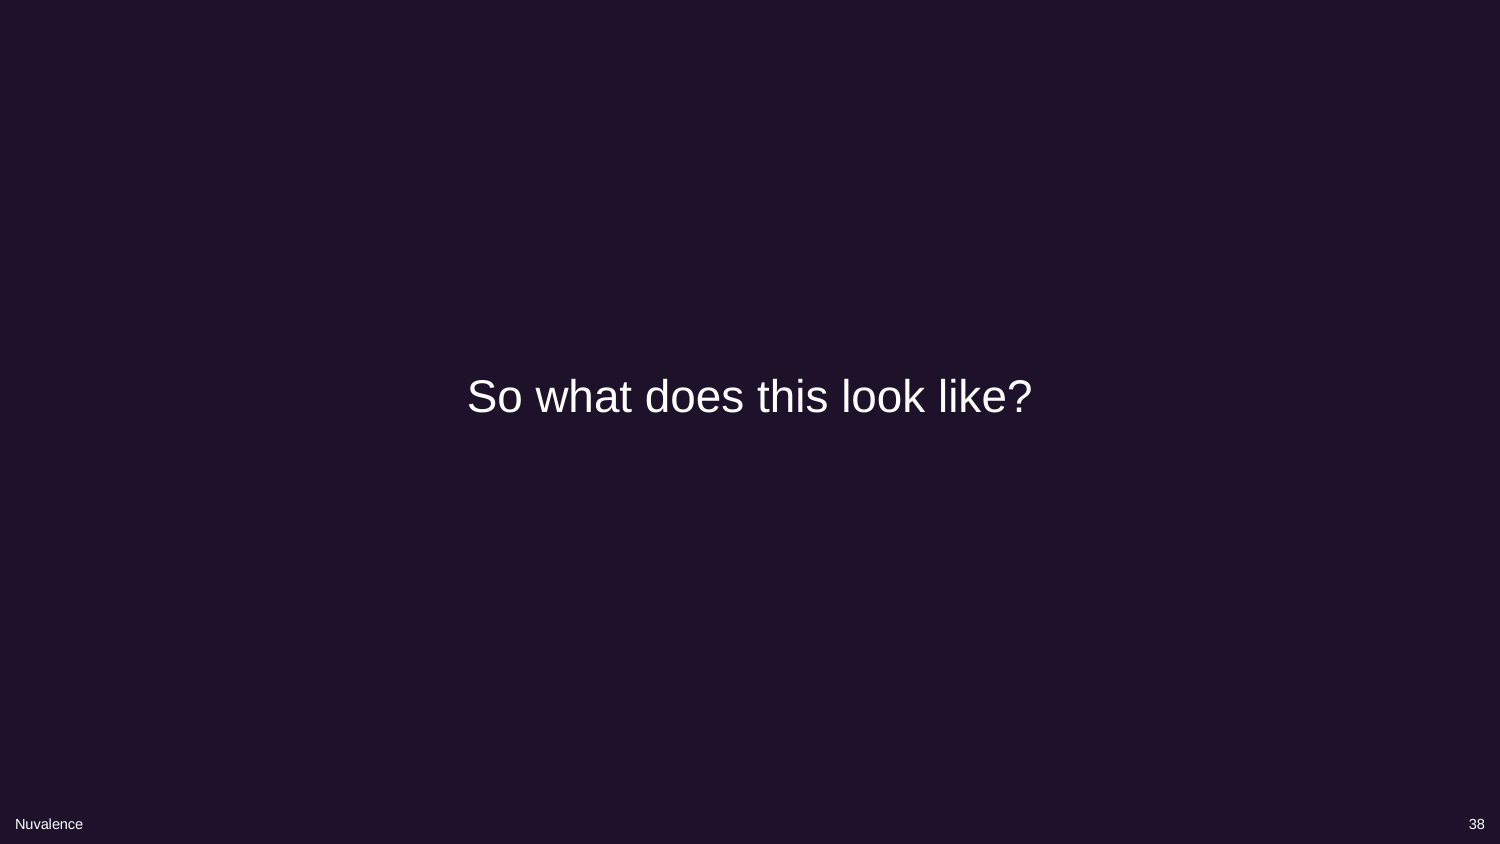

# So what does this look like?

38